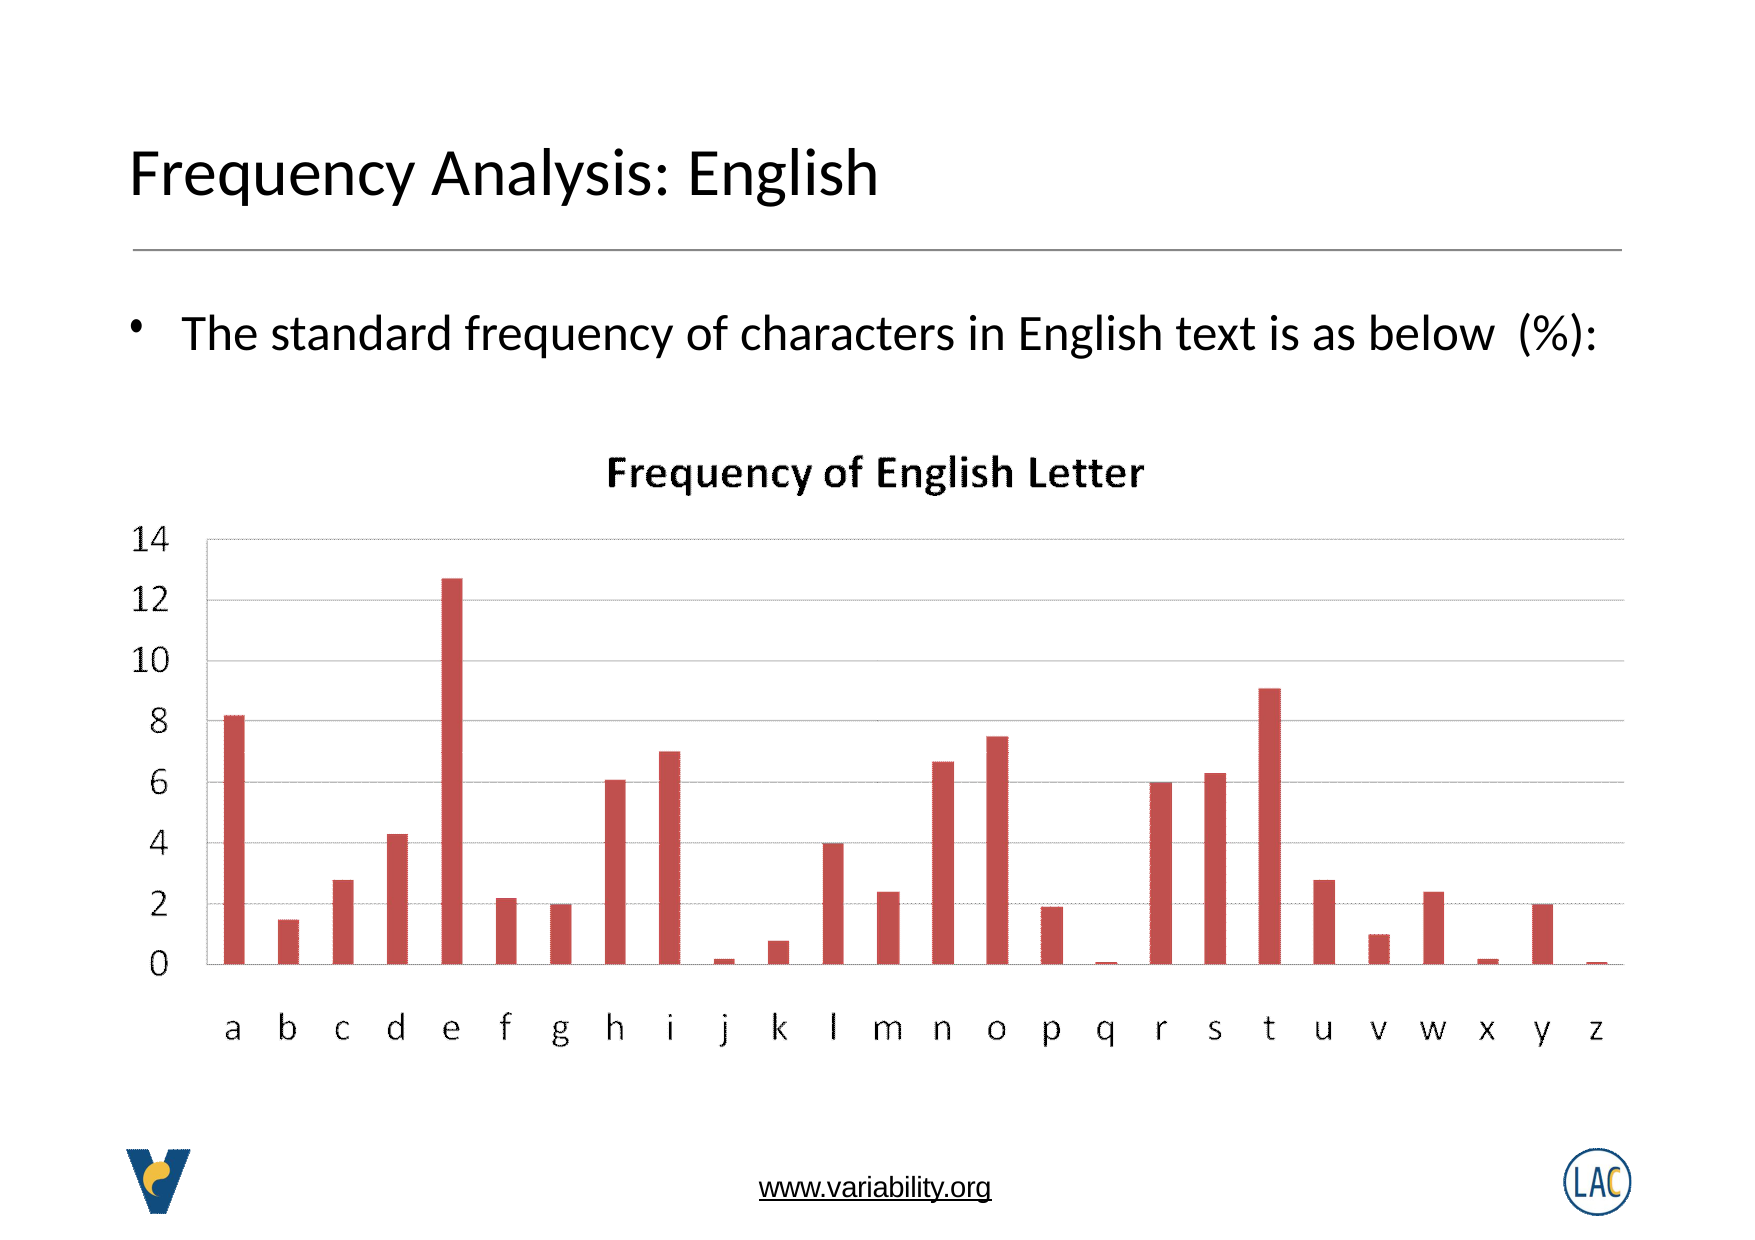

# Frequency Analysis: English
The standard frequency of characters in English text is as below (%):

www.variability.org